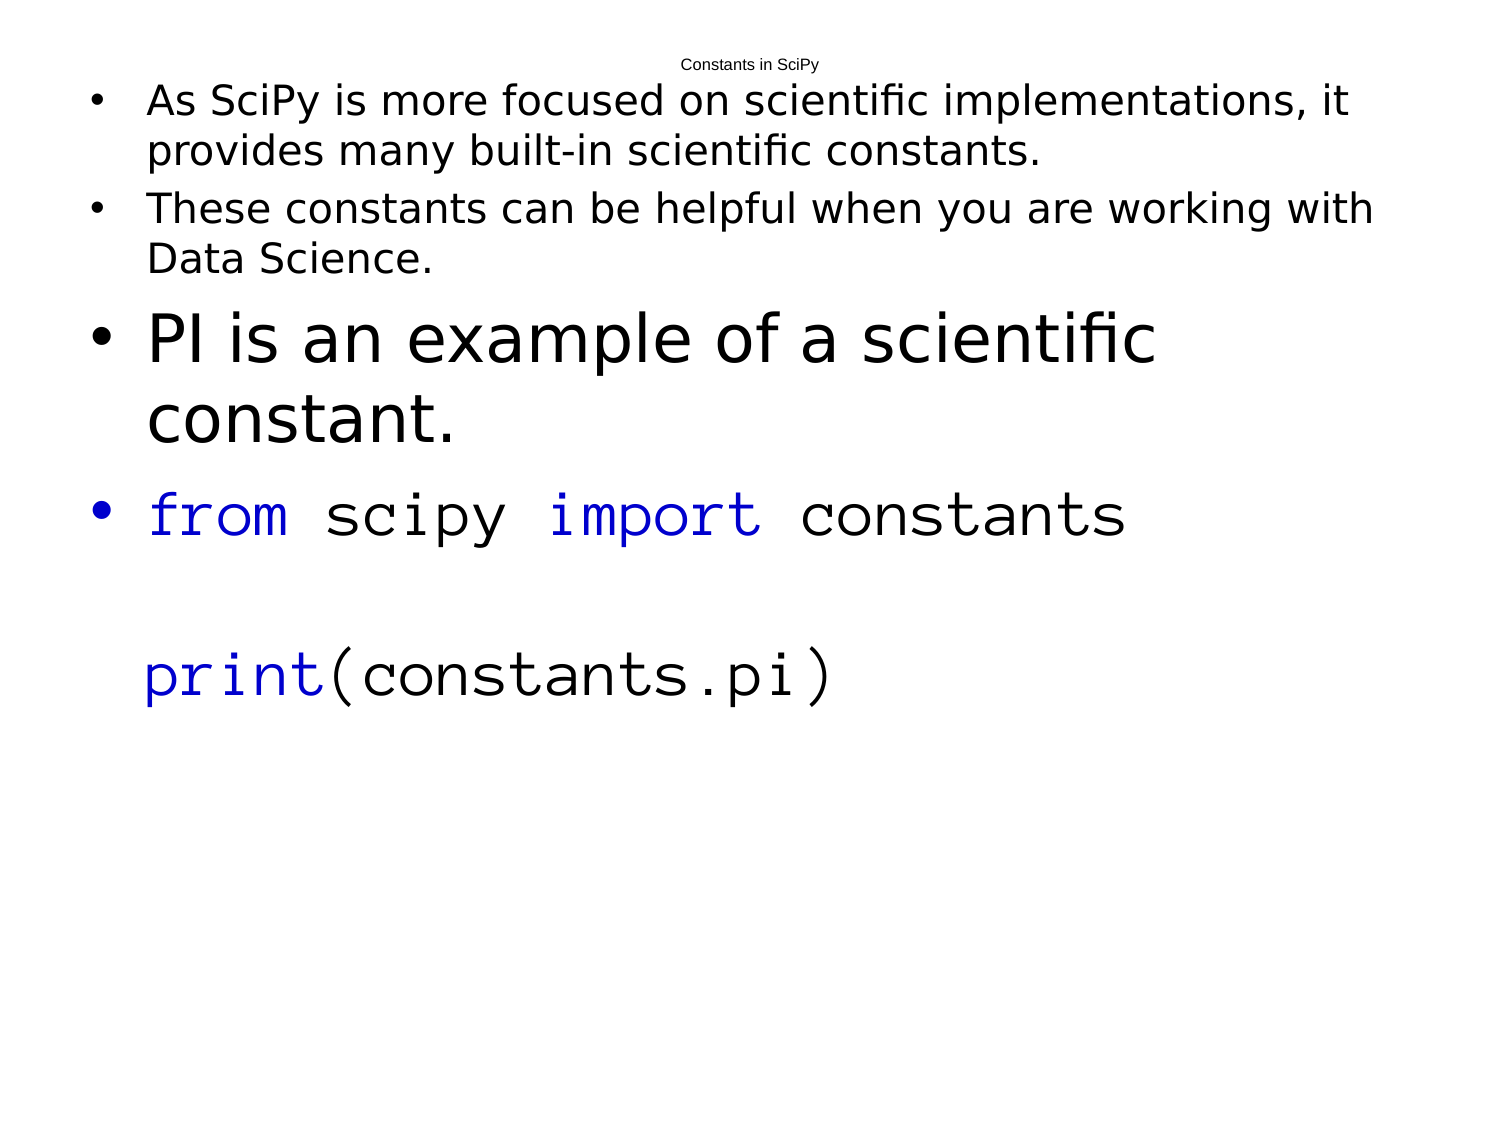

# Constants in SciPy
As SciPy is more focused on scientific implementations, it provides many built-in scientific constants.
These constants can be helpful when you are working with Data Science.
PI is an example of a scientific constant.
from scipy import constants
print(constants.pi)